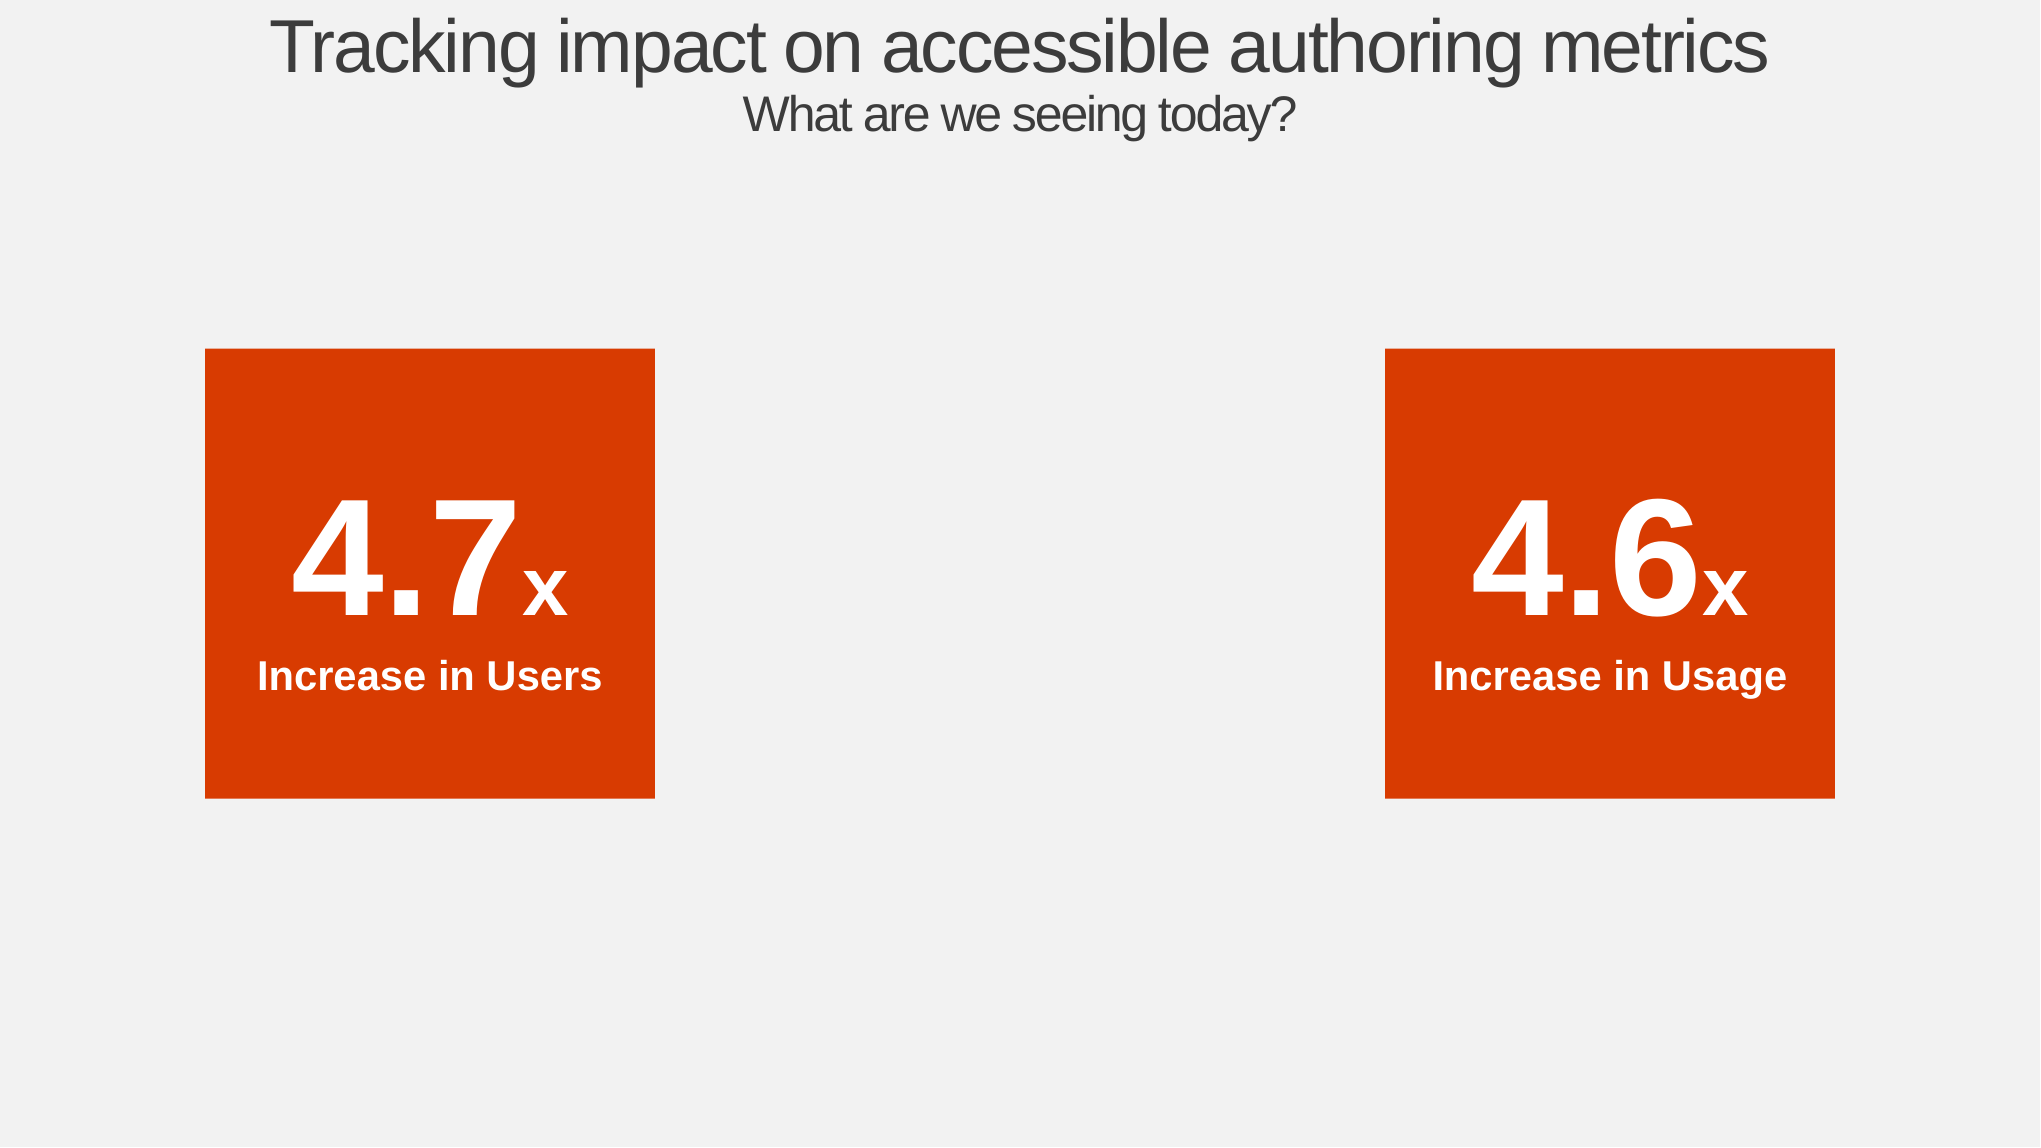

# Tracking impact on accessible authoring metrics What are we seeing today?
4.7x
Increase in Users
4.6x
Increase in Usage